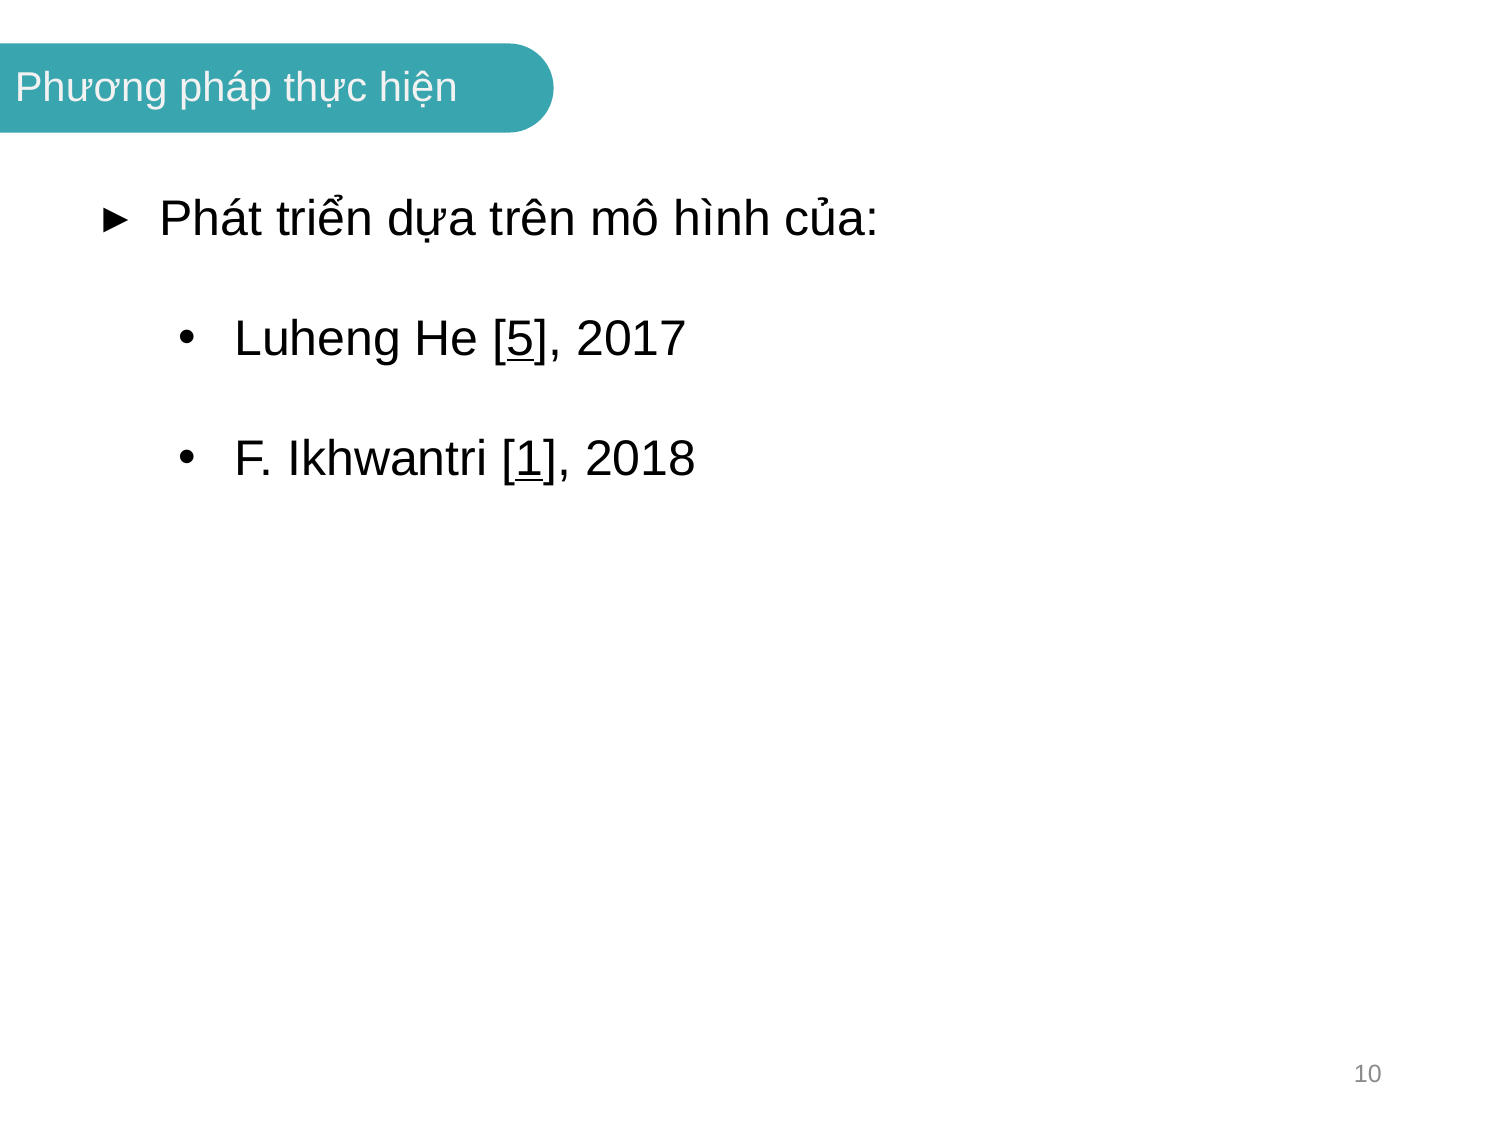

Phương pháp thực hiện
Phát triển dựa trên mô hình của:
Luheng He [5], 2017
F. Ikhwantri [1], 2018

10